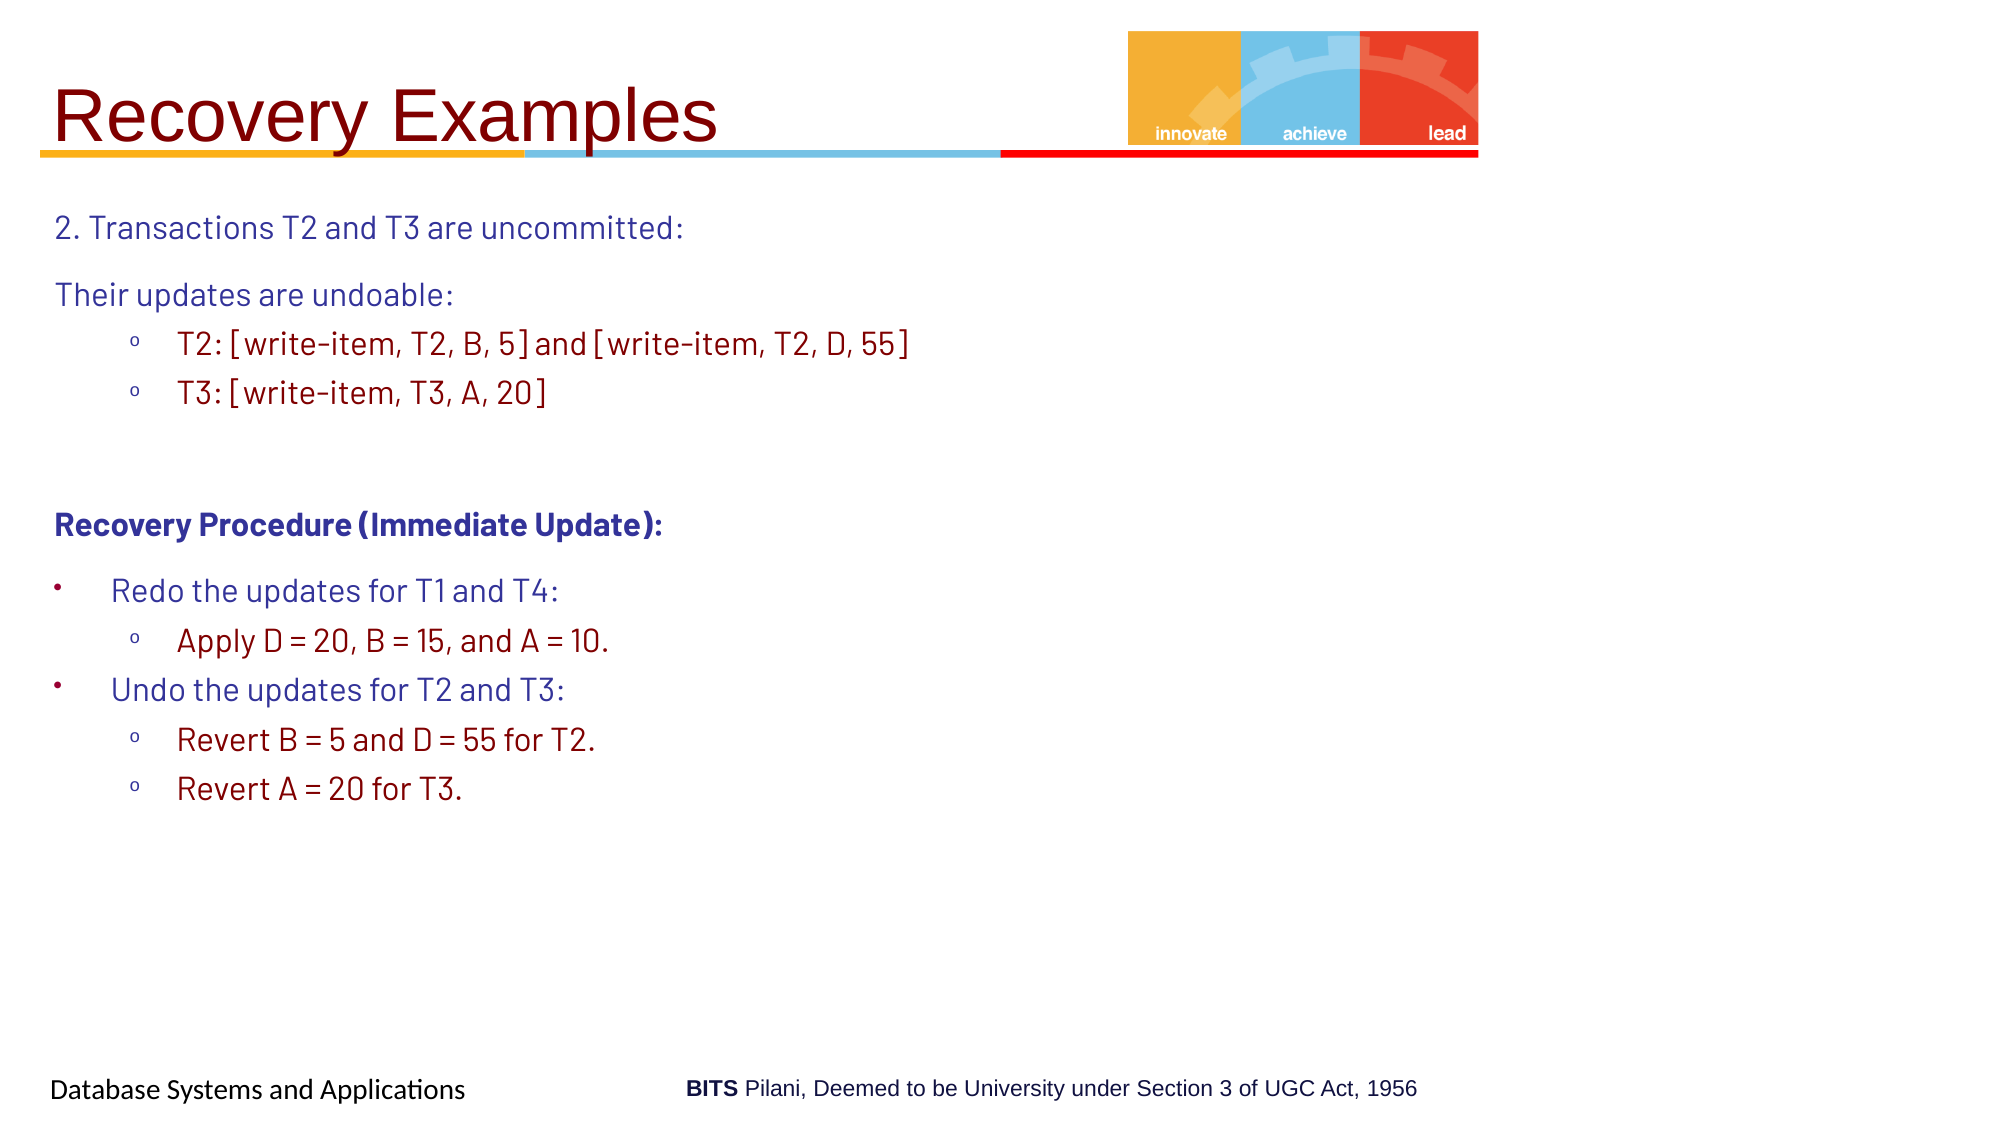

# Recovery Examples
2. Transactions T2 and T3 are uncommitted:
Their updates are undoable:
T2: [write-item, T2, B, 5] and [write-item, T2, D, 55]
T3: [write-item, T3, A, 20]

Recovery Procedure (Immediate Update):
Redo the updates for T1 and T4:
Apply D = 20, B = 15, and A = 10.
Undo the updates for T2 and T3:
Revert B = 5 and D = 55 for T2.
Revert A = 20 for T3.